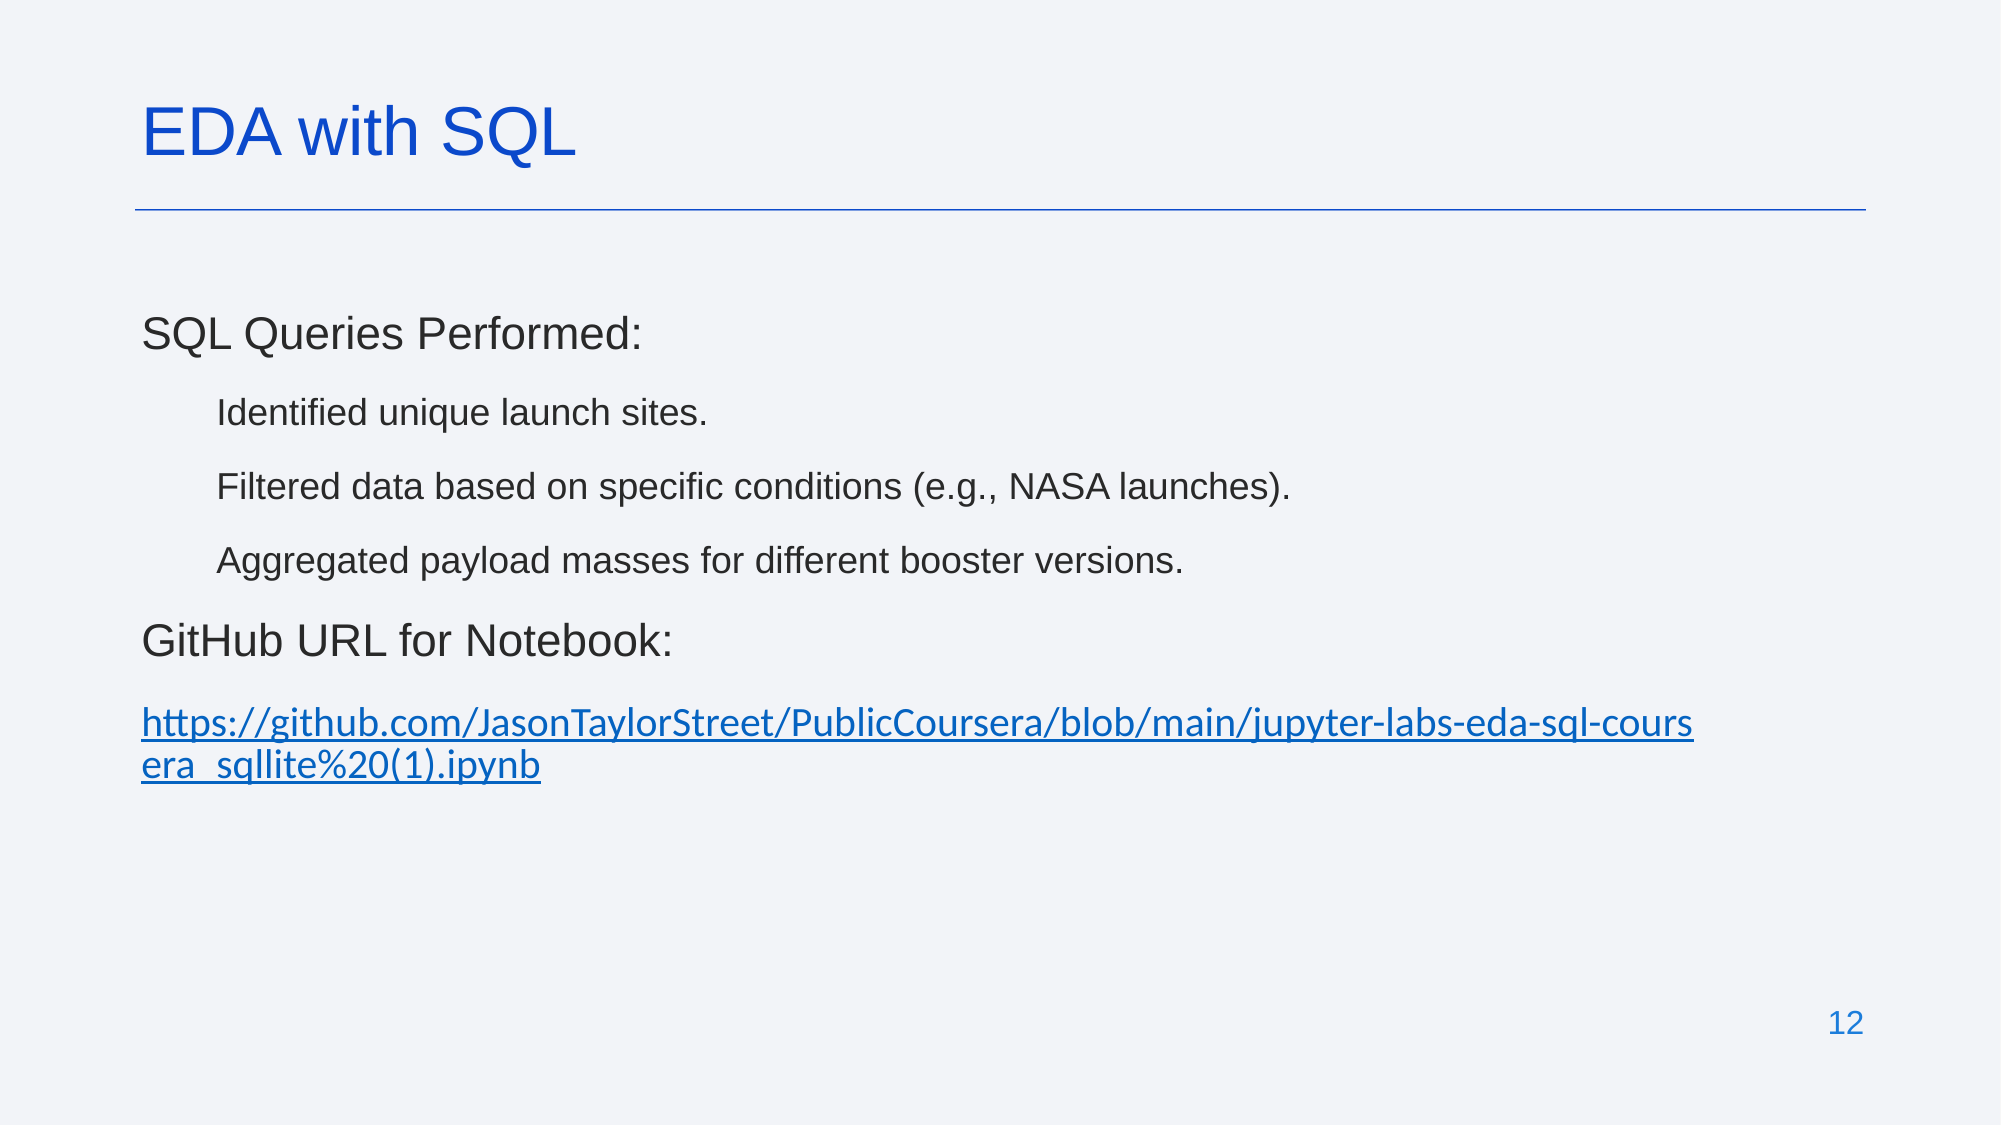

EDA with SQL
SQL Queries Performed:
Identified unique launch sites.
Filtered data based on specific conditions (e.g., NASA launches).
Aggregated payload masses for different booster versions.
GitHub URL for Notebook:
https://github.com/JasonTaylorStreet/PublicCoursera/blob/main/jupyter-labs-eda-sql-coursera_sqllite%20(1).ipynb

12